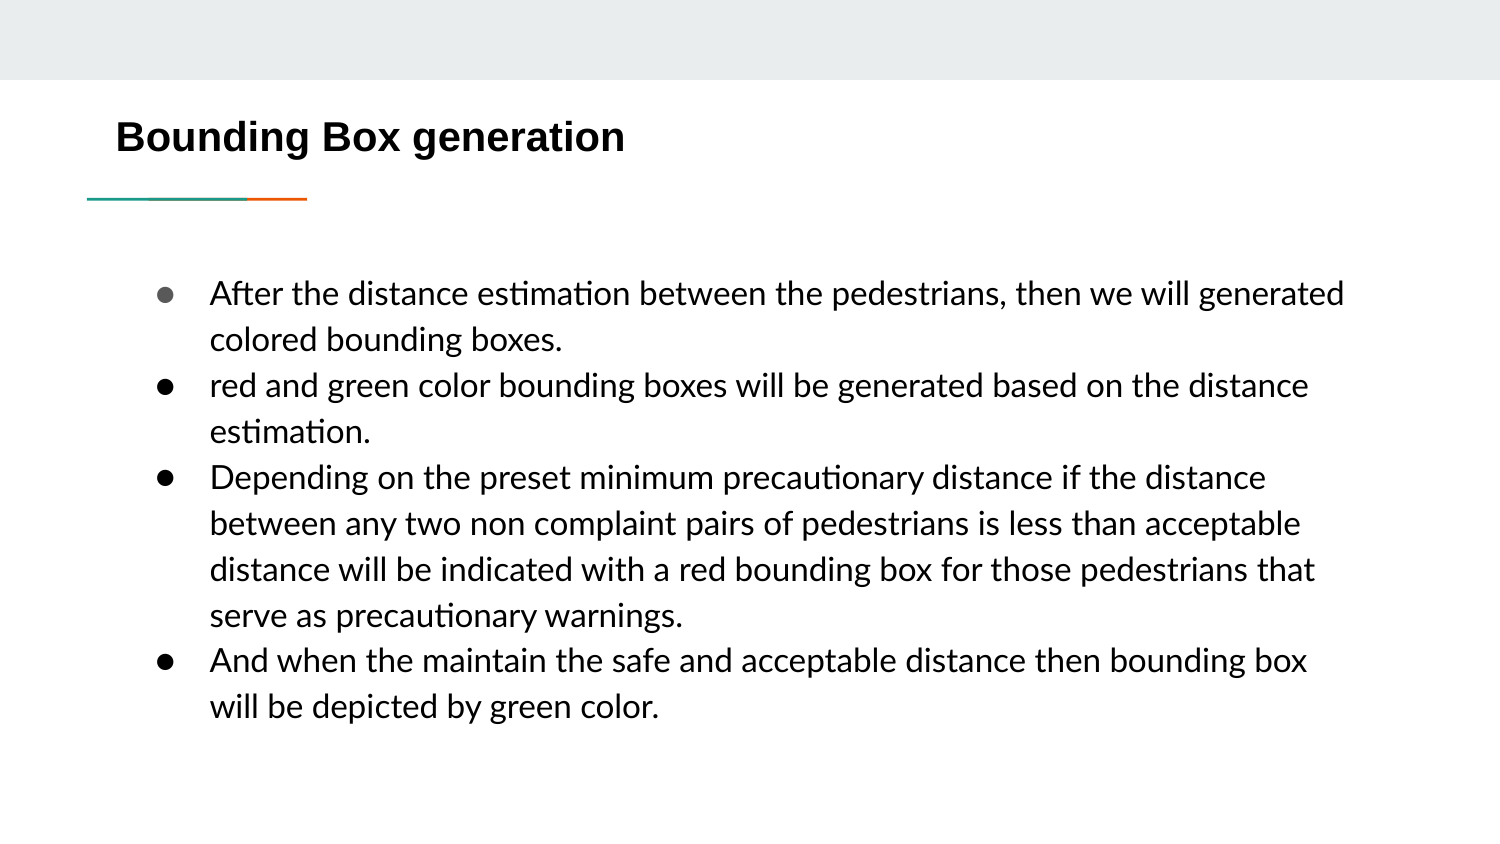

# Bounding Box generation
After the distance estimation between the pedestrians, then we will generated colored bounding boxes.
red and green color bounding boxes will be generated based on the distance estimation.
Depending on the preset minimum precautionary distance if the distance between any two non complaint pairs of pedestrians is less than acceptable distance will be indicated with a red bounding box for those pedestrians that serve as precautionary warnings.
And when the maintain the safe and acceptable distance then bounding box will be depicted by green color.